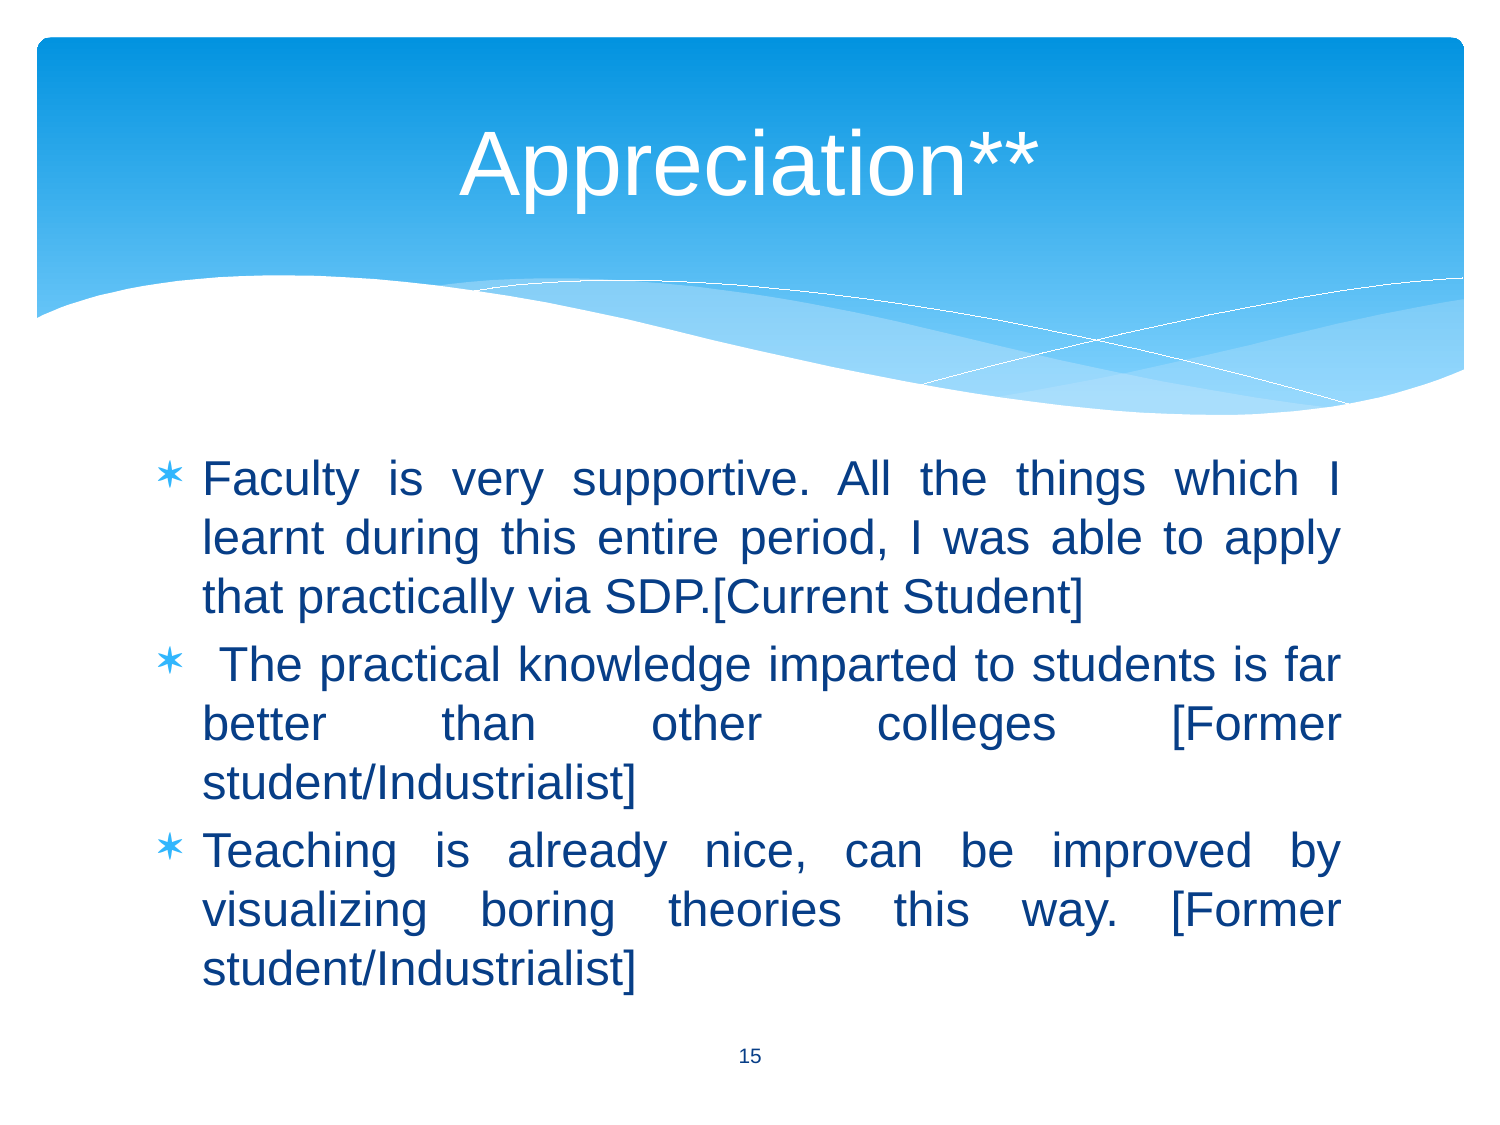

# Appreciation**
Faculty is very supportive. All the things which I learnt during this entire period, I was able to apply that practically via SDP.[Current Student]
 The practical knowledge imparted to students is far better than other colleges [Former student/Industrialist]
Teaching is already nice, can be improved by visualizing boring theories this way. [Former student/Industrialist]

15